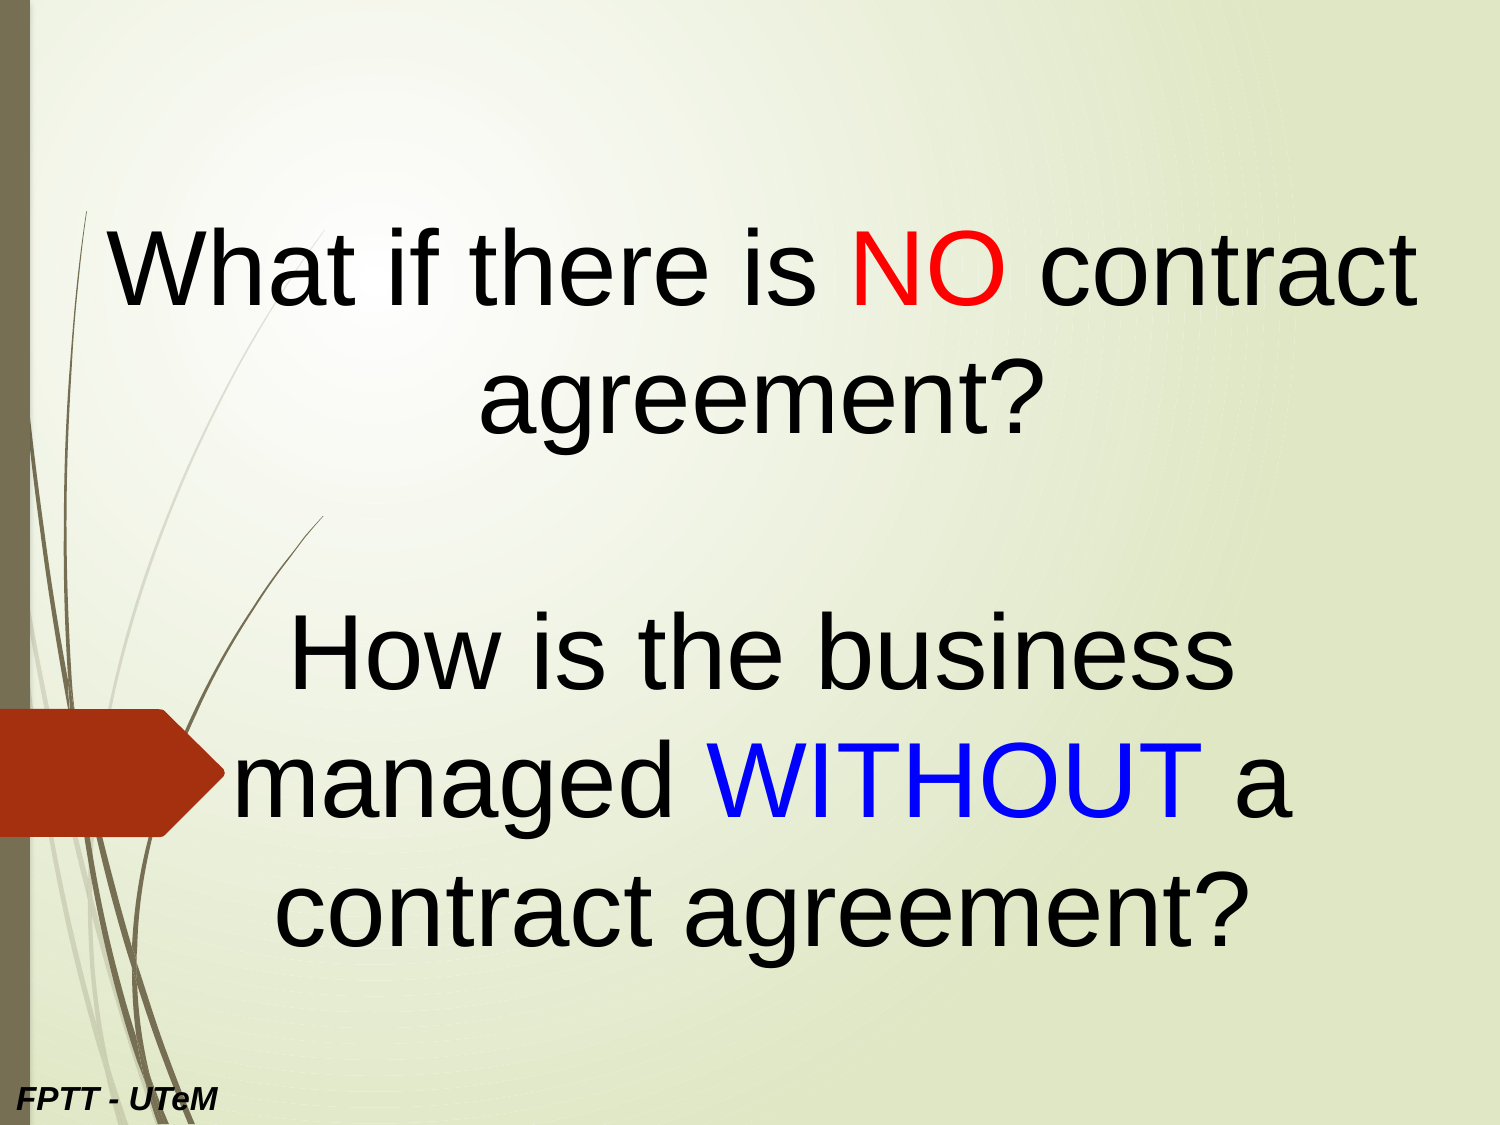

# What if there is NO contract agreement? How is the business managed WITHOUT a contract agreement?
FPTT - UTeM